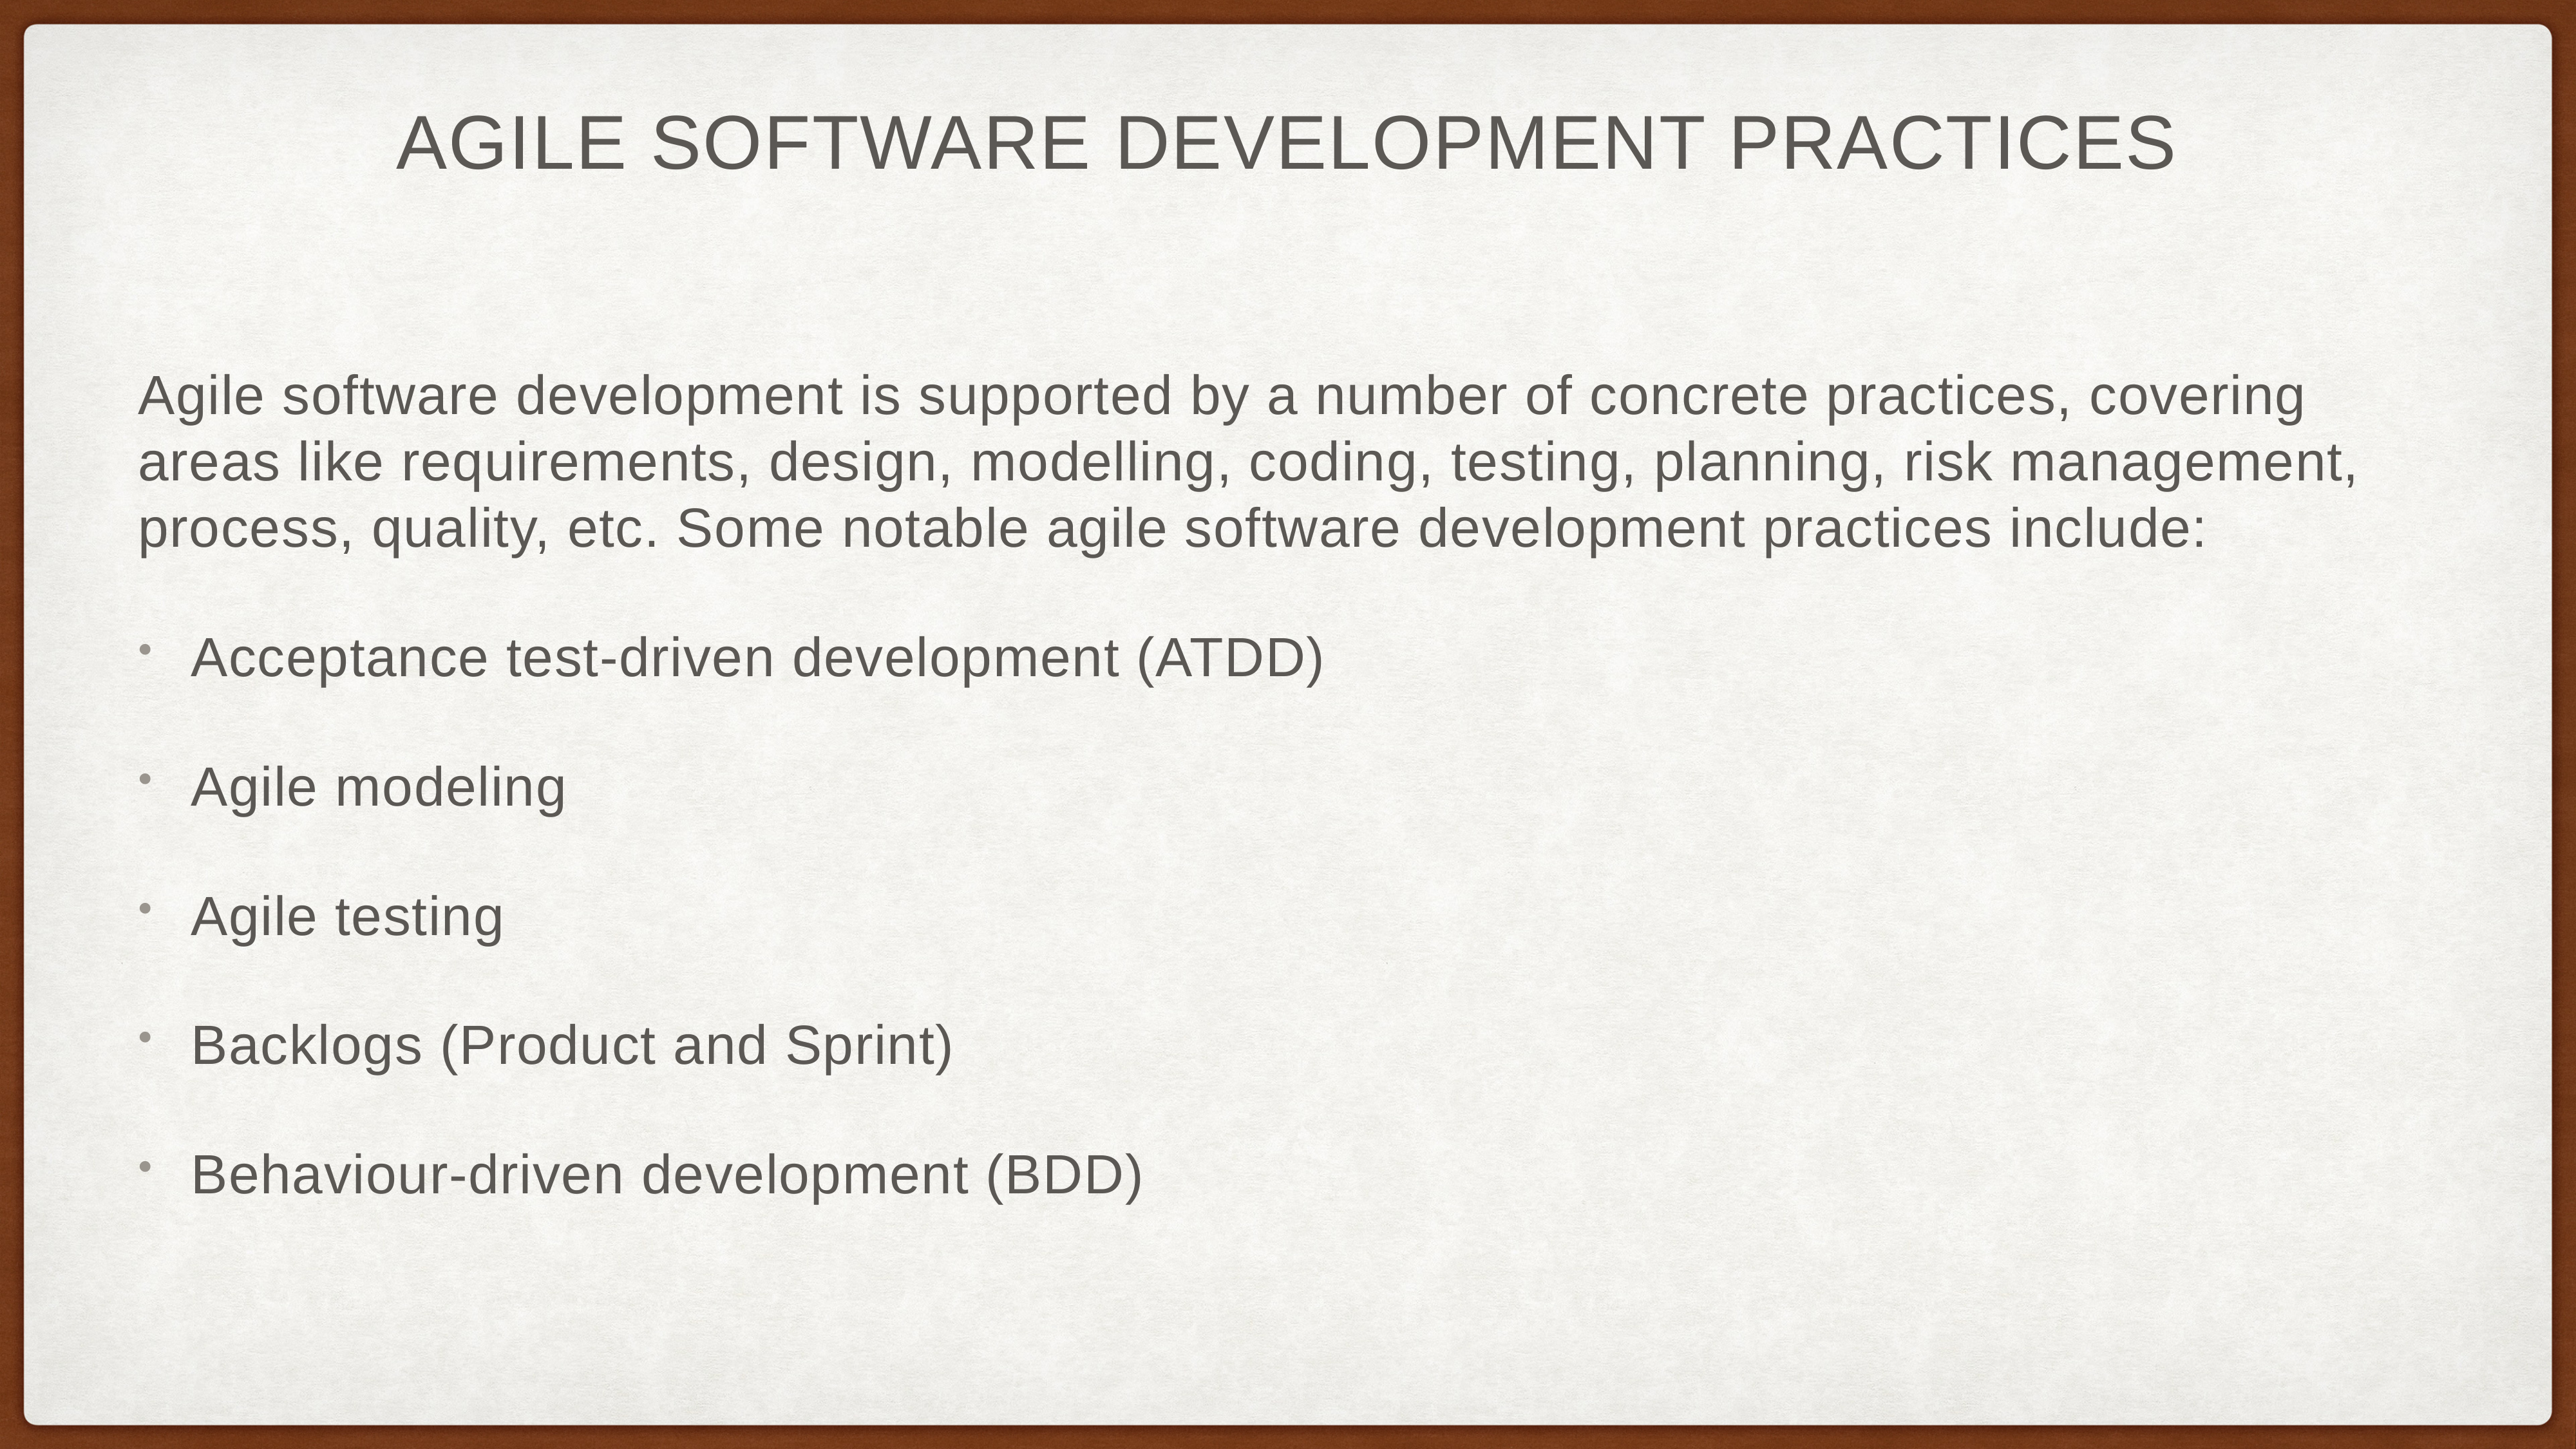

# Agile software development practices
Agile software development is supported by a number of concrete practices, covering areas like requirements, design, modelling, coding, testing, planning, risk management, process, quality, etc. Some notable agile software development practices include:
Acceptance test-driven development (ATDD)
Agile modeling
Agile testing
Backlogs (Product and Sprint)
Behaviour-driven development (BDD)